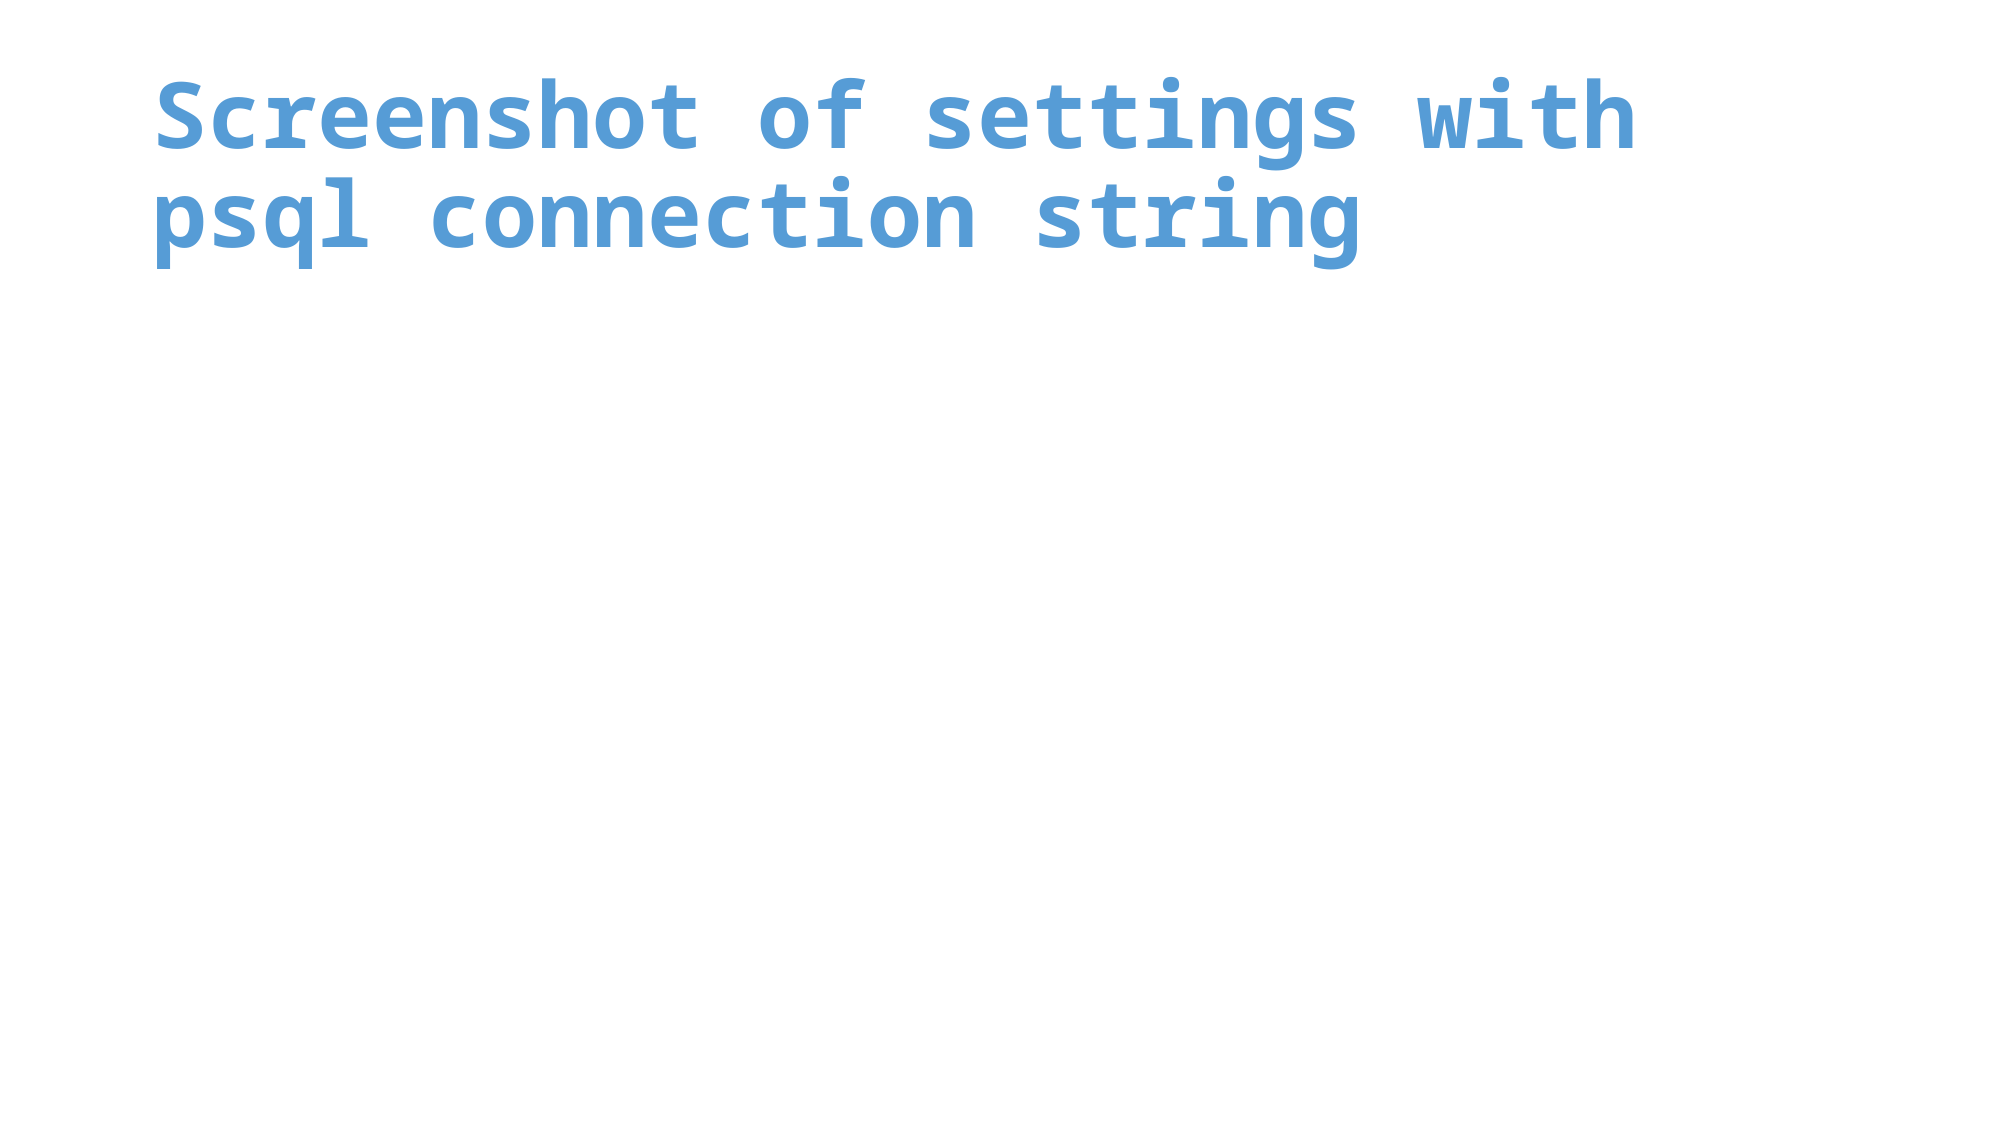

# Screenshot of settings with psql connection string